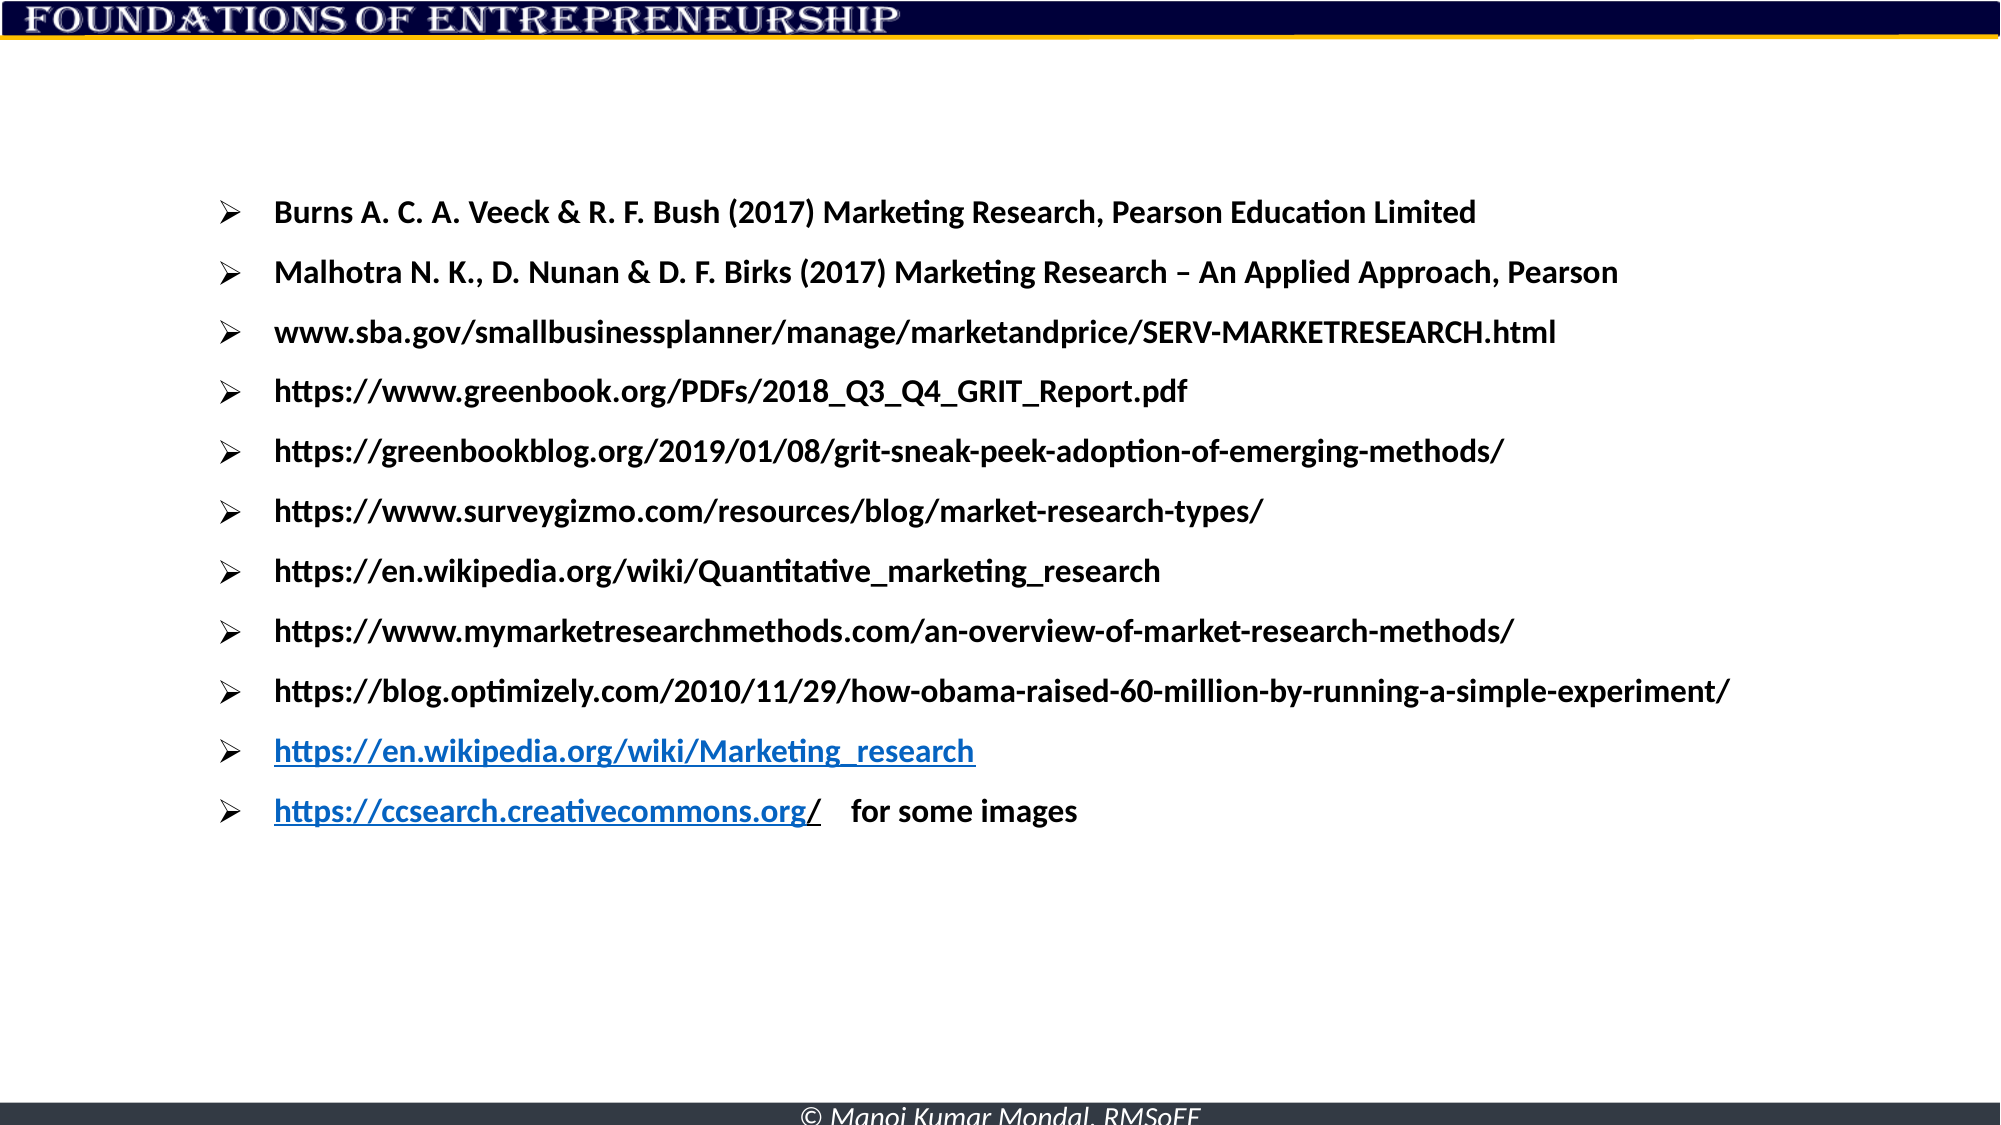

Burns A. C. A. Veeck & R. F. Bush (2017) Marketing Research, Pearson Education Limited
Malhotra N. K., D. Nunan & D. F. Birks (2017) Marketing Research – An Applied Approach, Pearson
www.sba.gov/smallbusinessplanner/manage/marketandprice/SERV-MARKETRESEARCH.html
https://www.greenbook.org/PDFs/2018_Q3_Q4_GRIT_Report.pdf
https://greenbookblog.org/2019/01/08/grit-sneak-peek-adoption-of-emerging-methods/
https://www.surveygizmo.com/resources/blog/market-research-types/
https://en.wikipedia.org/wiki/Quantitative_marketing_research
https://www.mymarketresearchmethods.com/an-overview-of-market-research-methods/
https://blog.optimizely.com/2010/11/29/how-obama-raised-60-million-by-running-a-simple-experiment/
https://en.wikipedia.org/wiki/Marketing_research
https://ccsearch.creativecommons.org/    for some images